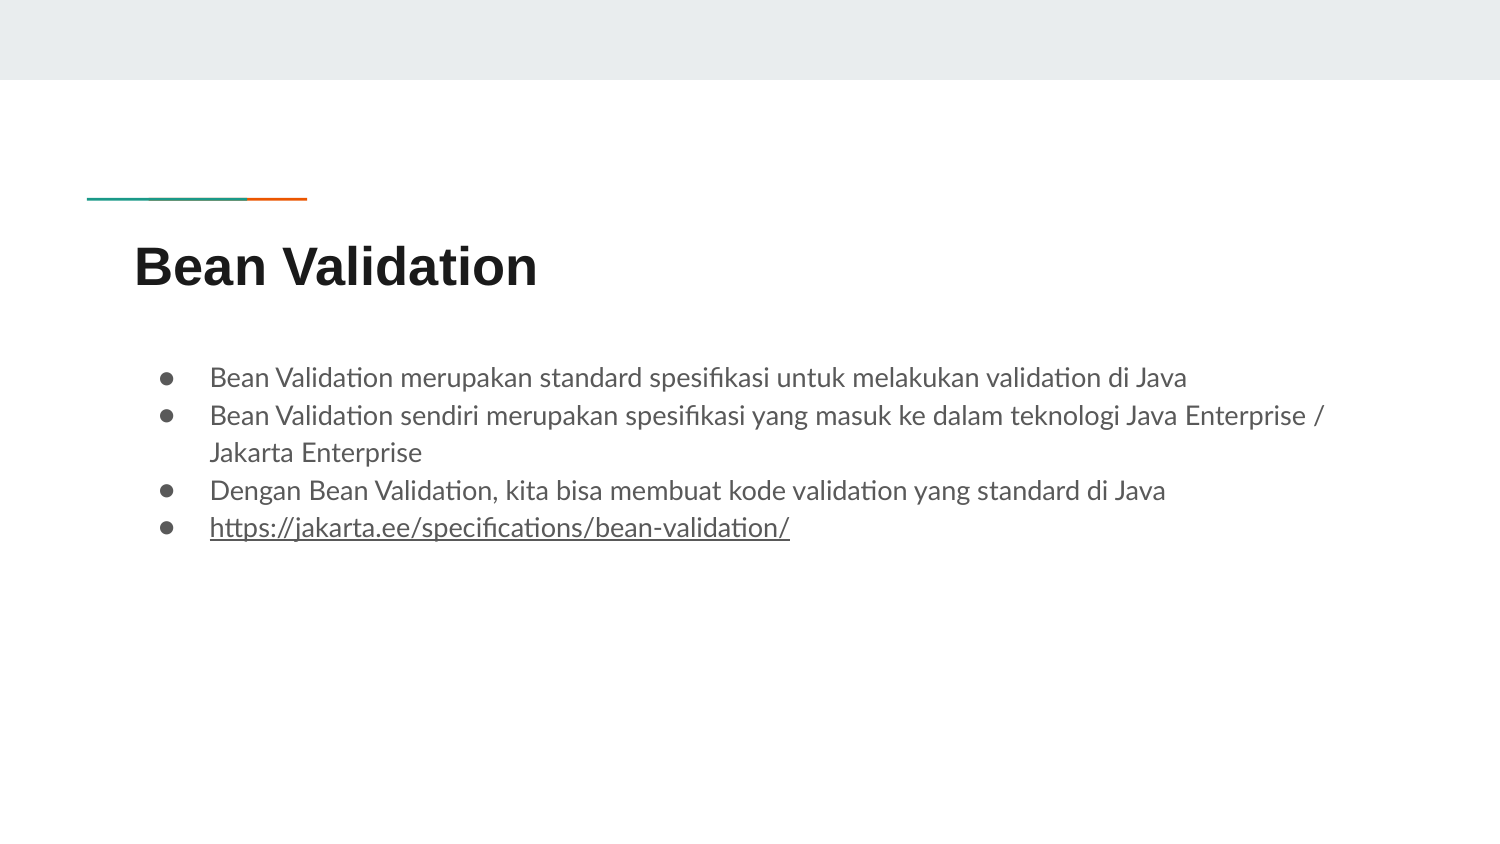

# Bean Validation
Bean Validation merupakan standard spesifikasi untuk melakukan validation di Java
Bean Validation sendiri merupakan spesifikasi yang masuk ke dalam teknologi Java Enterprise / Jakarta Enterprise
Dengan Bean Validation, kita bisa membuat kode validation yang standard di Java
https://jakarta.ee/specifications/bean-validation/